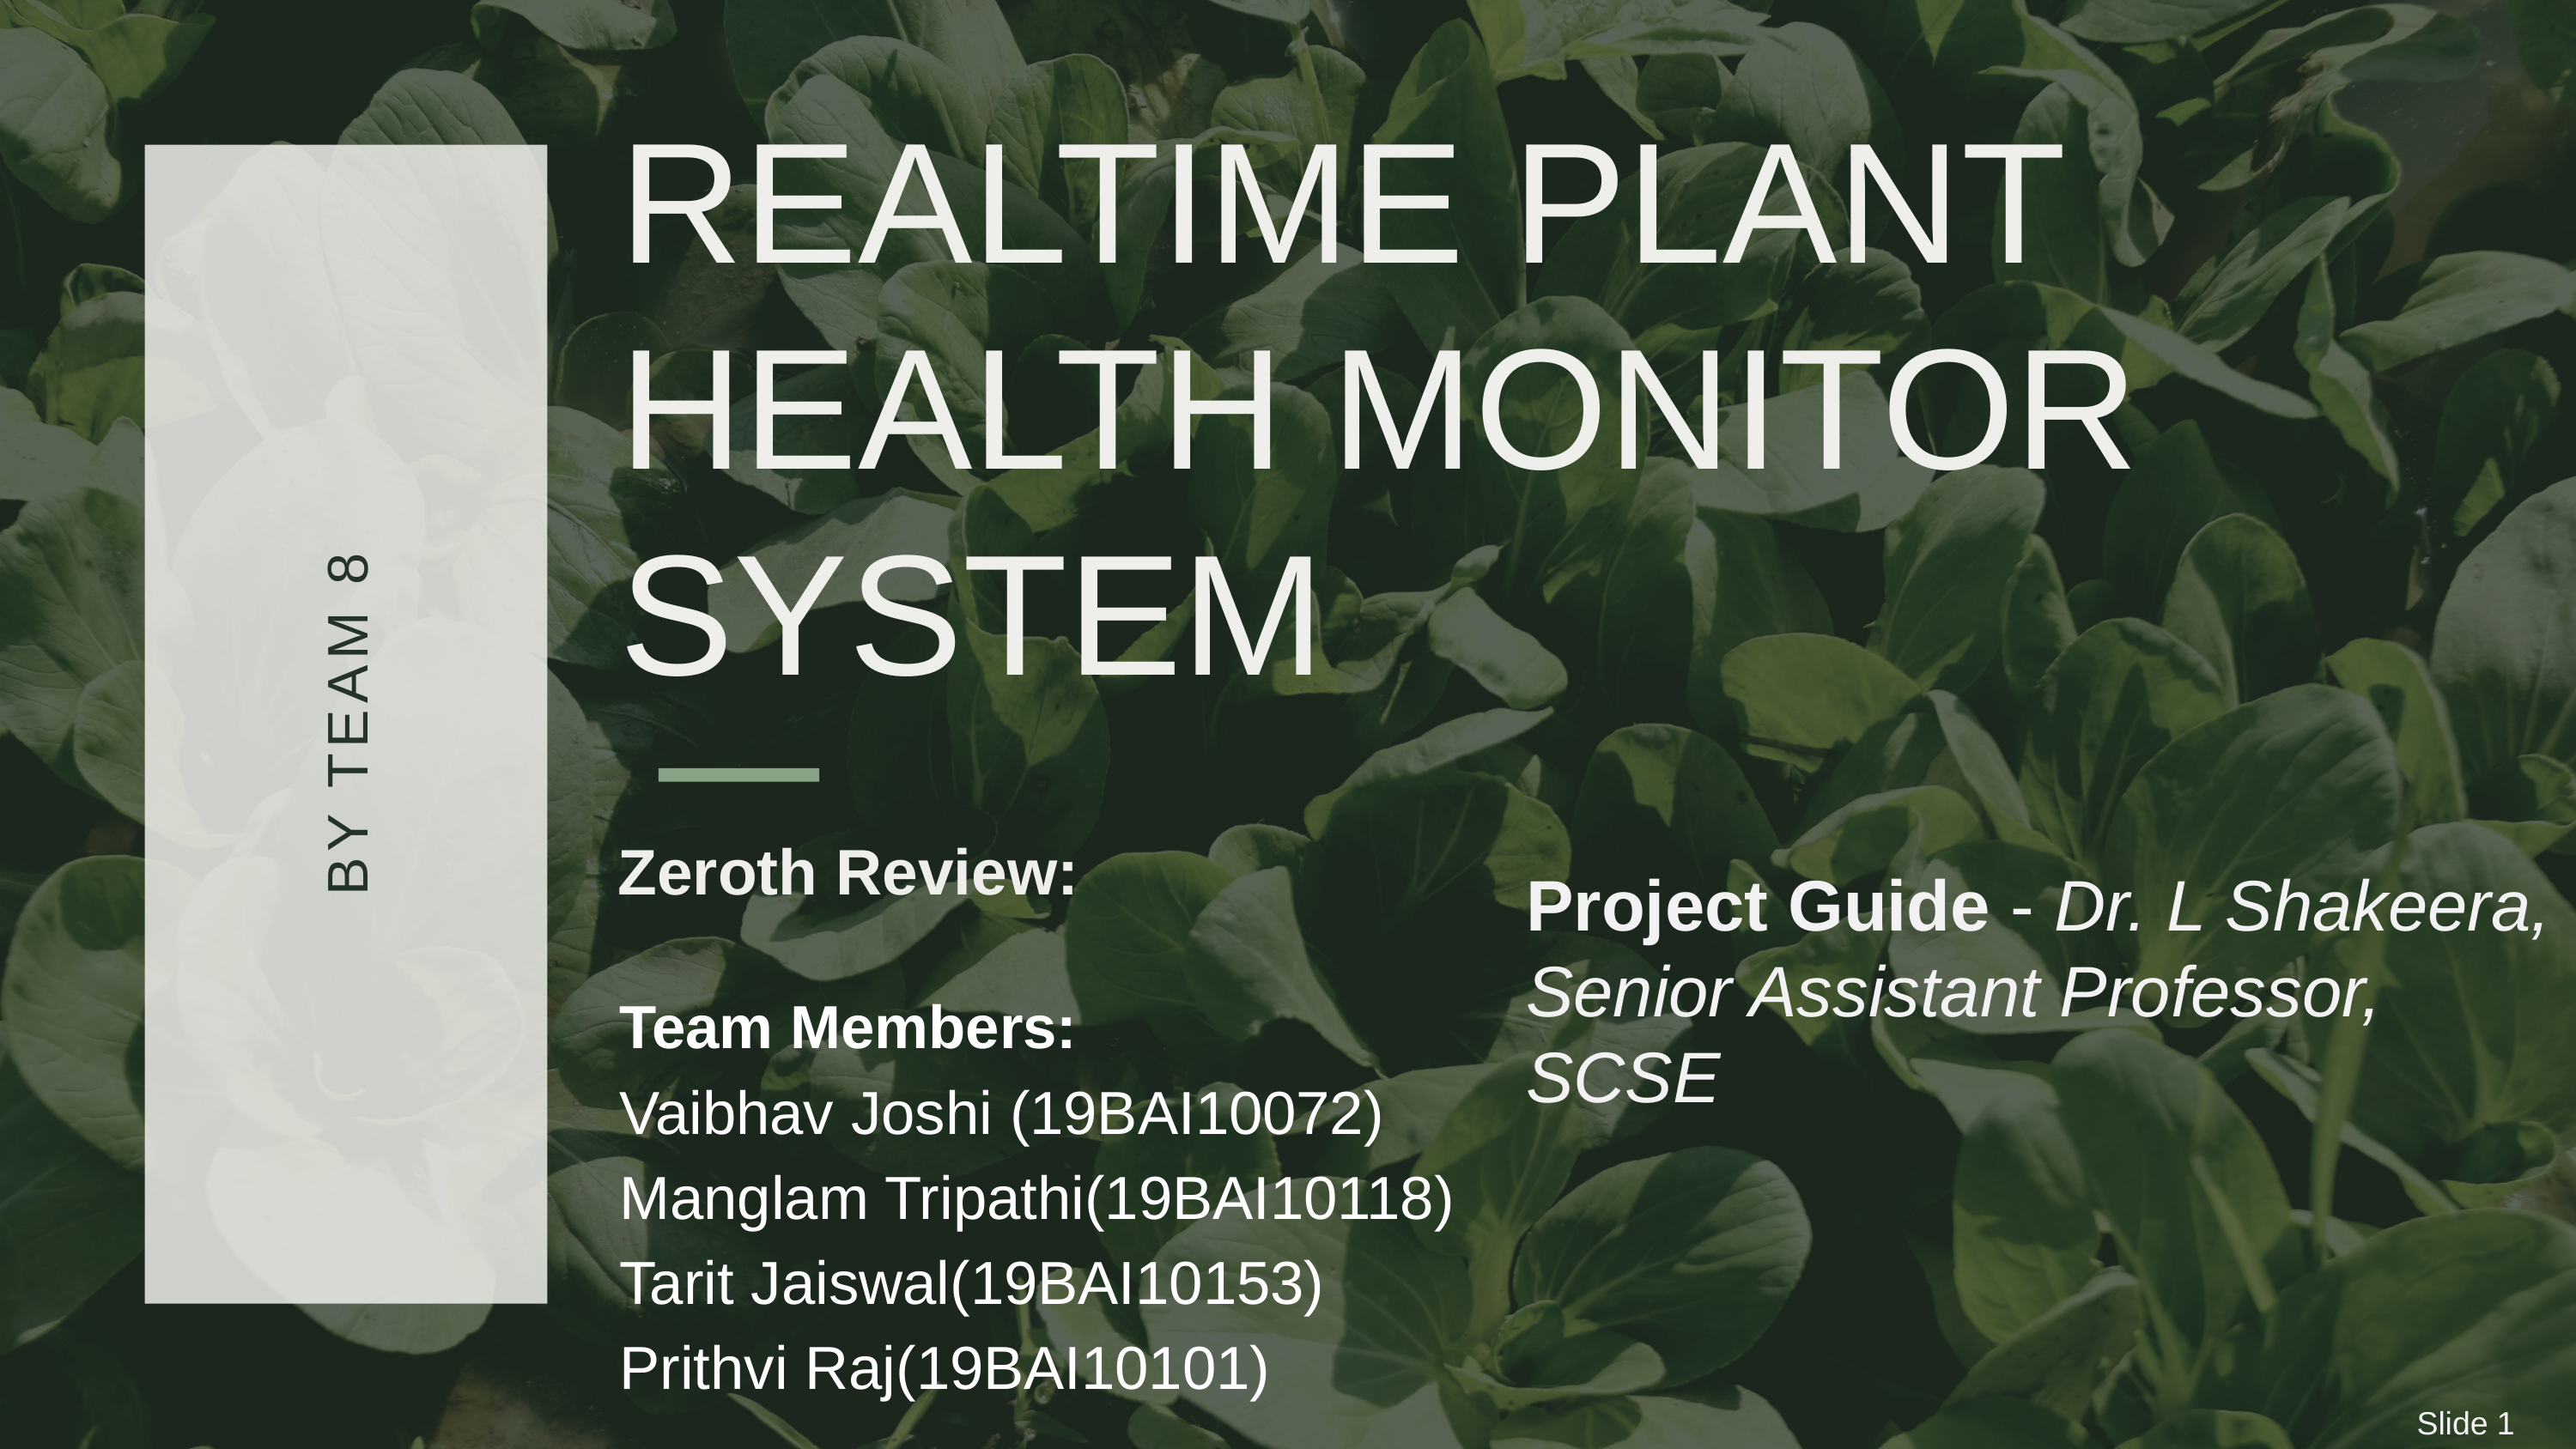

REALTIME PLANT HEALTH MONITOR SYSTEM

Zeroth Review:

BY TEAM 8
Project Guide - Dr. L Shakeera, Senior Assistant Professor, SCSE
Team Members:
Vaibhav Joshi (19BAI10072)
Manglam Tripathi(19BAI10118)
Tarit Jaiswal(19BAI10153)
Prithvi Raj(19BAI10101)
Slide 1